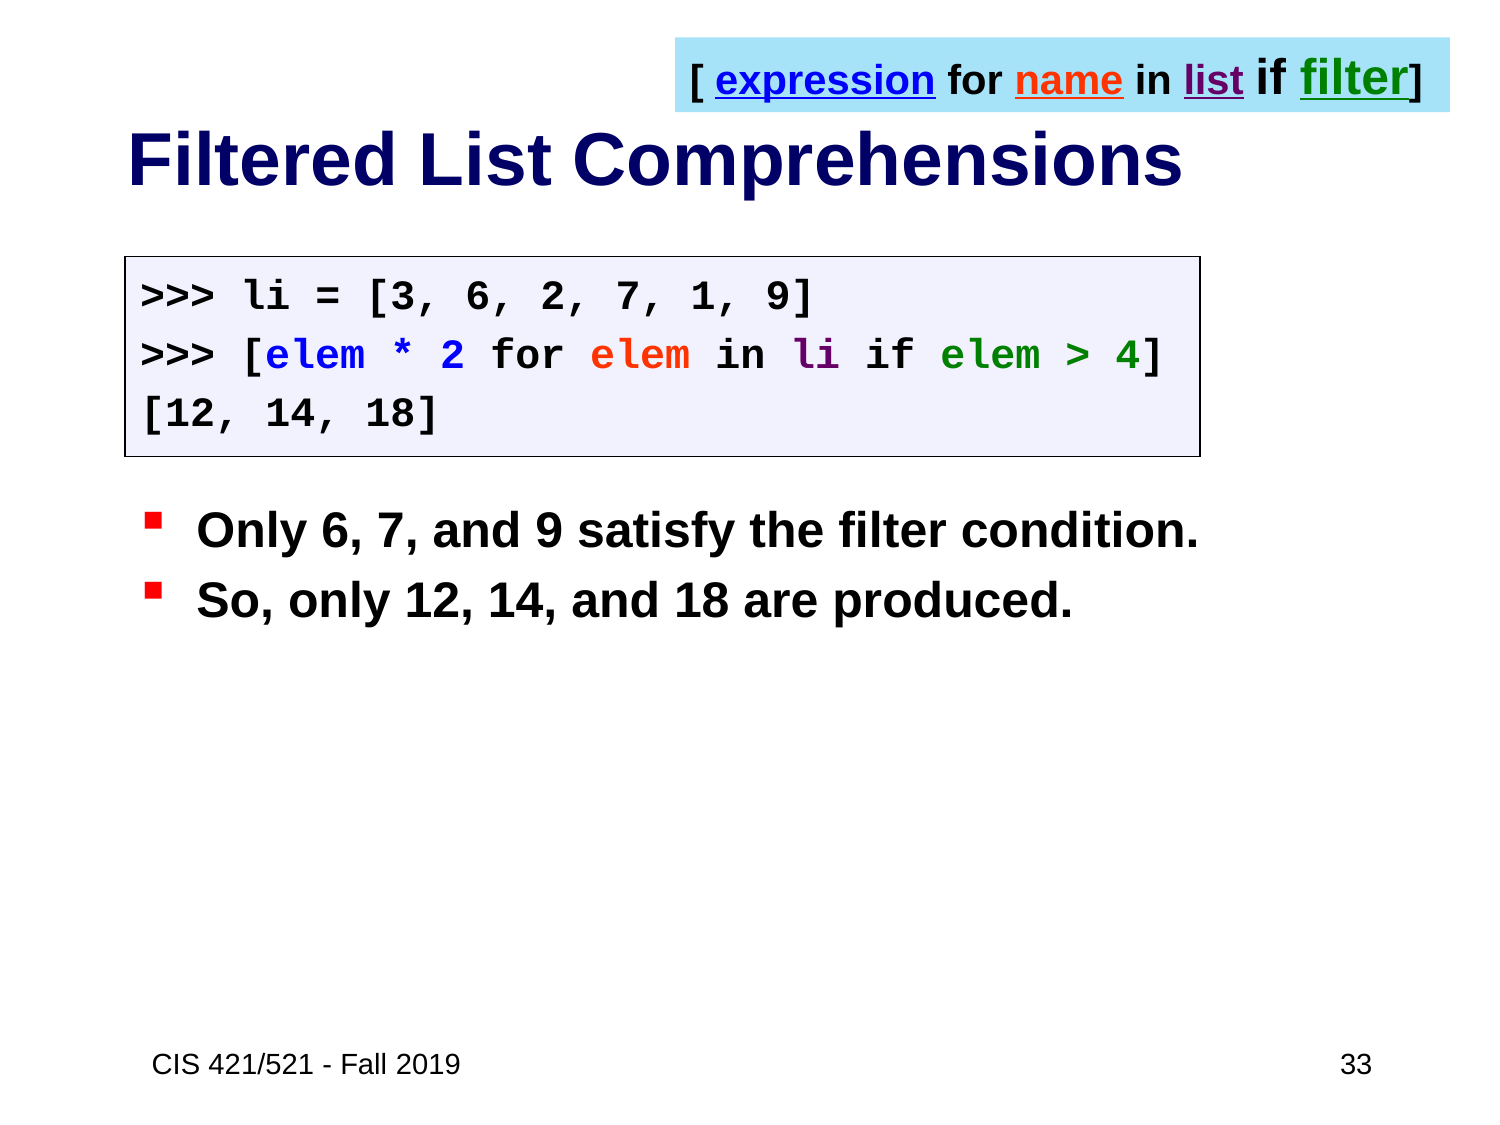

[ expression for name in list if filter]
# Filtered List Comprehensions

>>> li = [3, 6, 2, 7, 1, 9]
>>> [elem * 2 for elem in li if elem > 4]
[12, 14, 18]

Only 6, 7, and 9 satisfy the filter condition.
So, only 12, 14, and 18 are produced.

CIS 421/521 - Fall 2019
       33